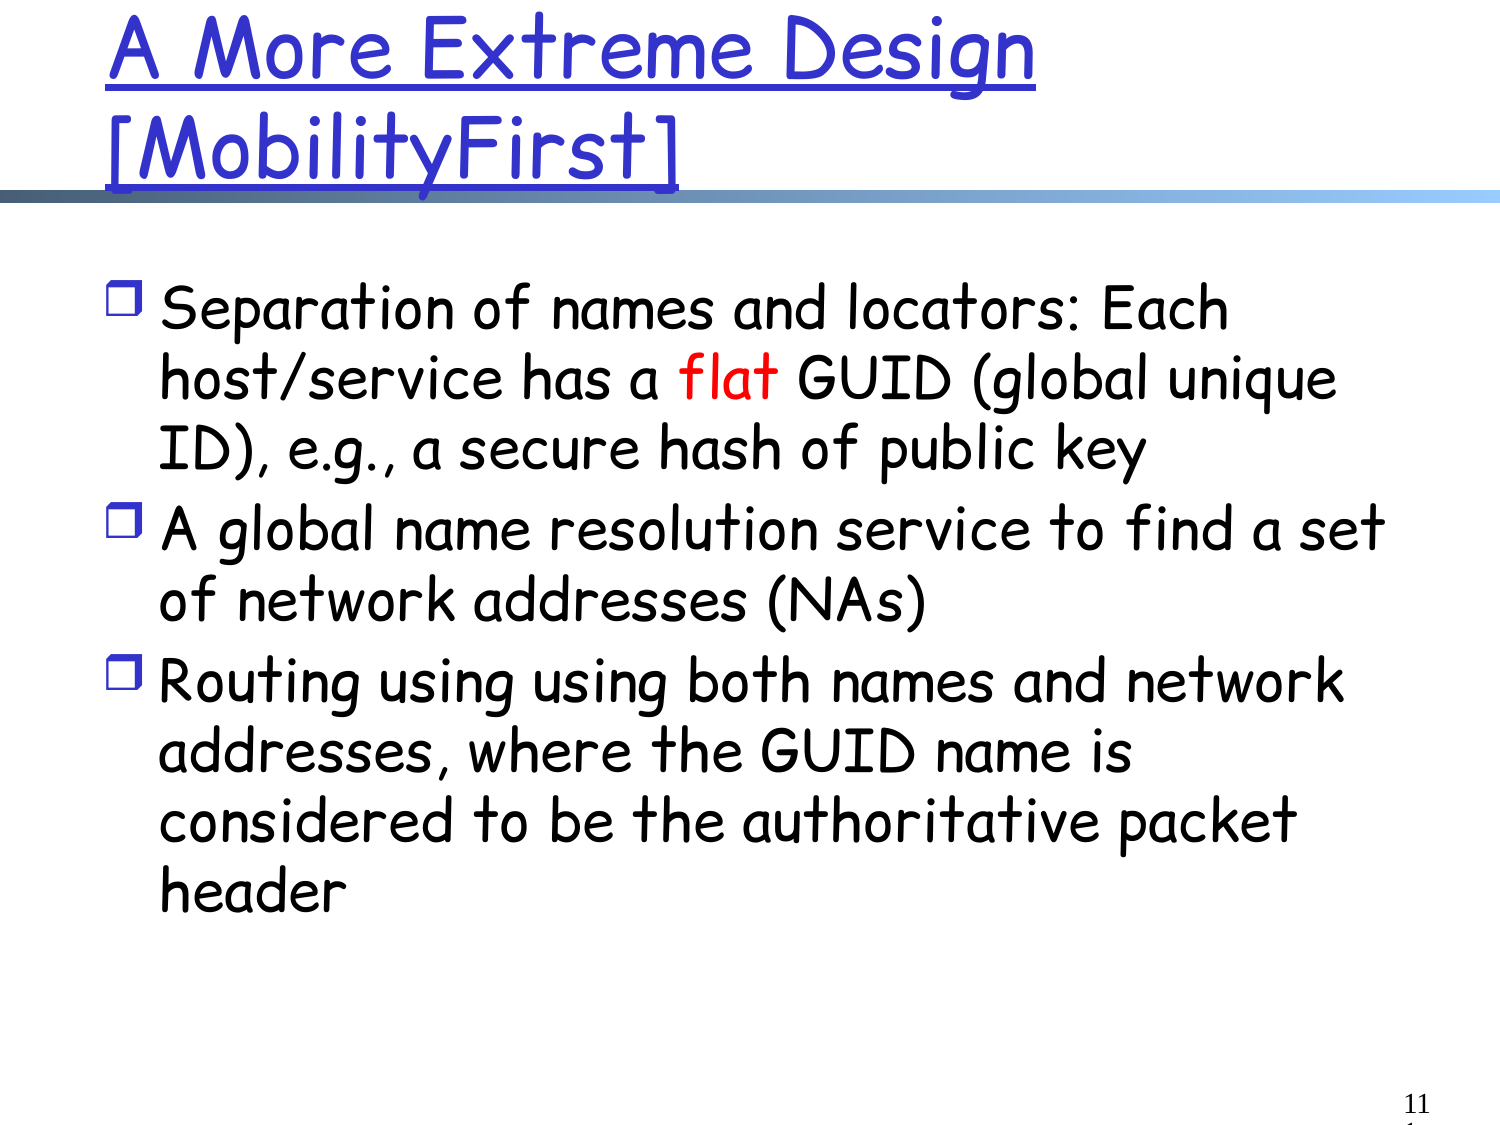

# A More Extreme Design [MobilityFirst]
Separation of names and locators: Each host/service has a flat GUID (global unique ID), e.g., a secure hash of public key
A global name resolution service to find a set of network addresses (NAs)
Routing using using both names and network addresses, where the GUID name is considered to be the authoritative packet header
111